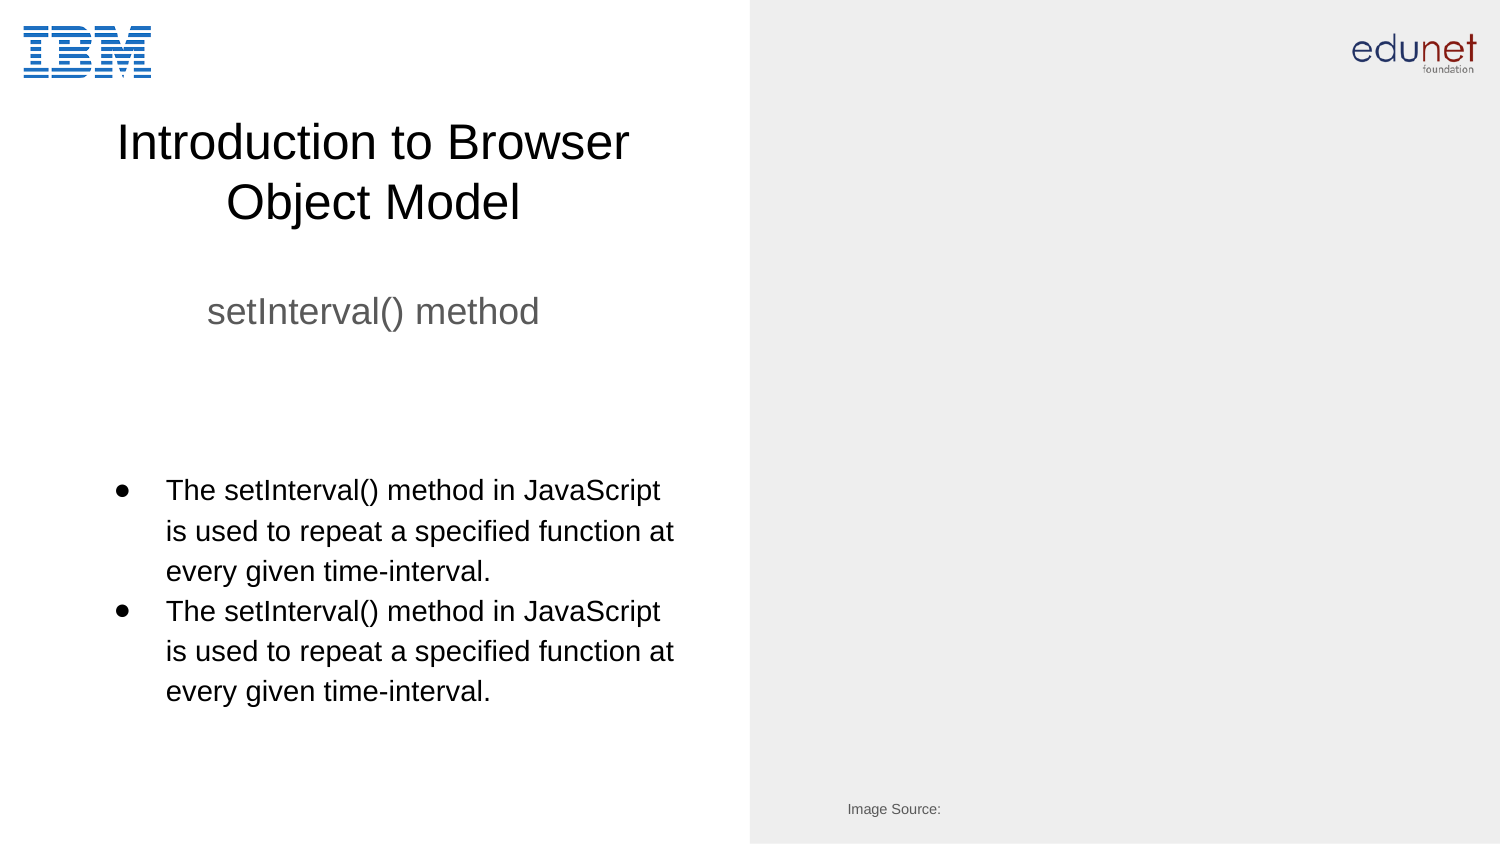

# Introduction to Browser Object Model
setInterval() method
The setInterval() method in JavaScript is used to repeat a specified function at every given time-interval.
The setInterval() method in JavaScript is used to repeat a specified function at every given time-interval.
Image Source: